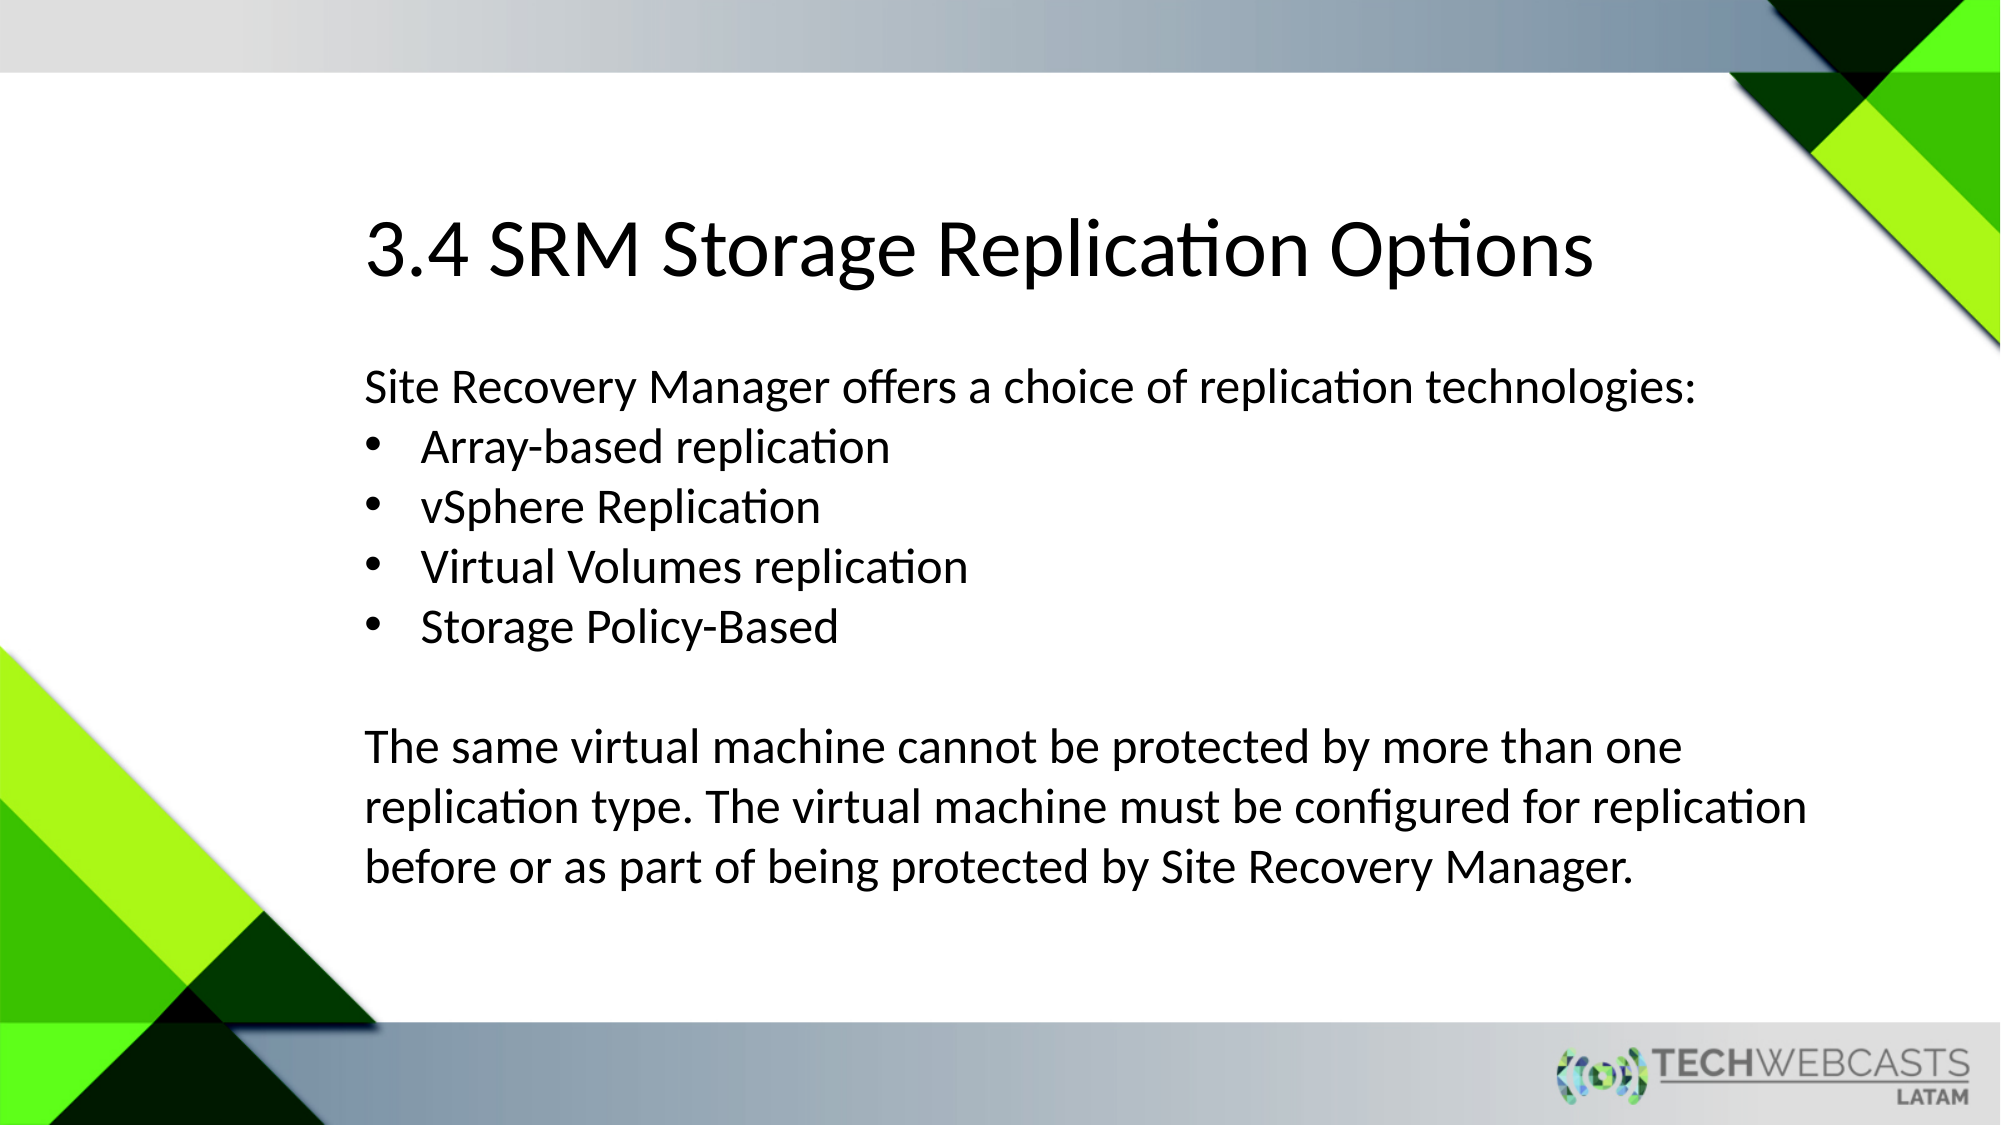

3.4 SRM Storage Replication Options

Site Recovery Manager offers a choice of replication technologies:
Array-based replication
vSphere Replication
Virtual Volumes replication
Storage Policy-Based

The same virtual machine cannot be protected by more than one replication type. The virtual machine must be configured for replication before or as part of being protected by Site Recovery Manager.